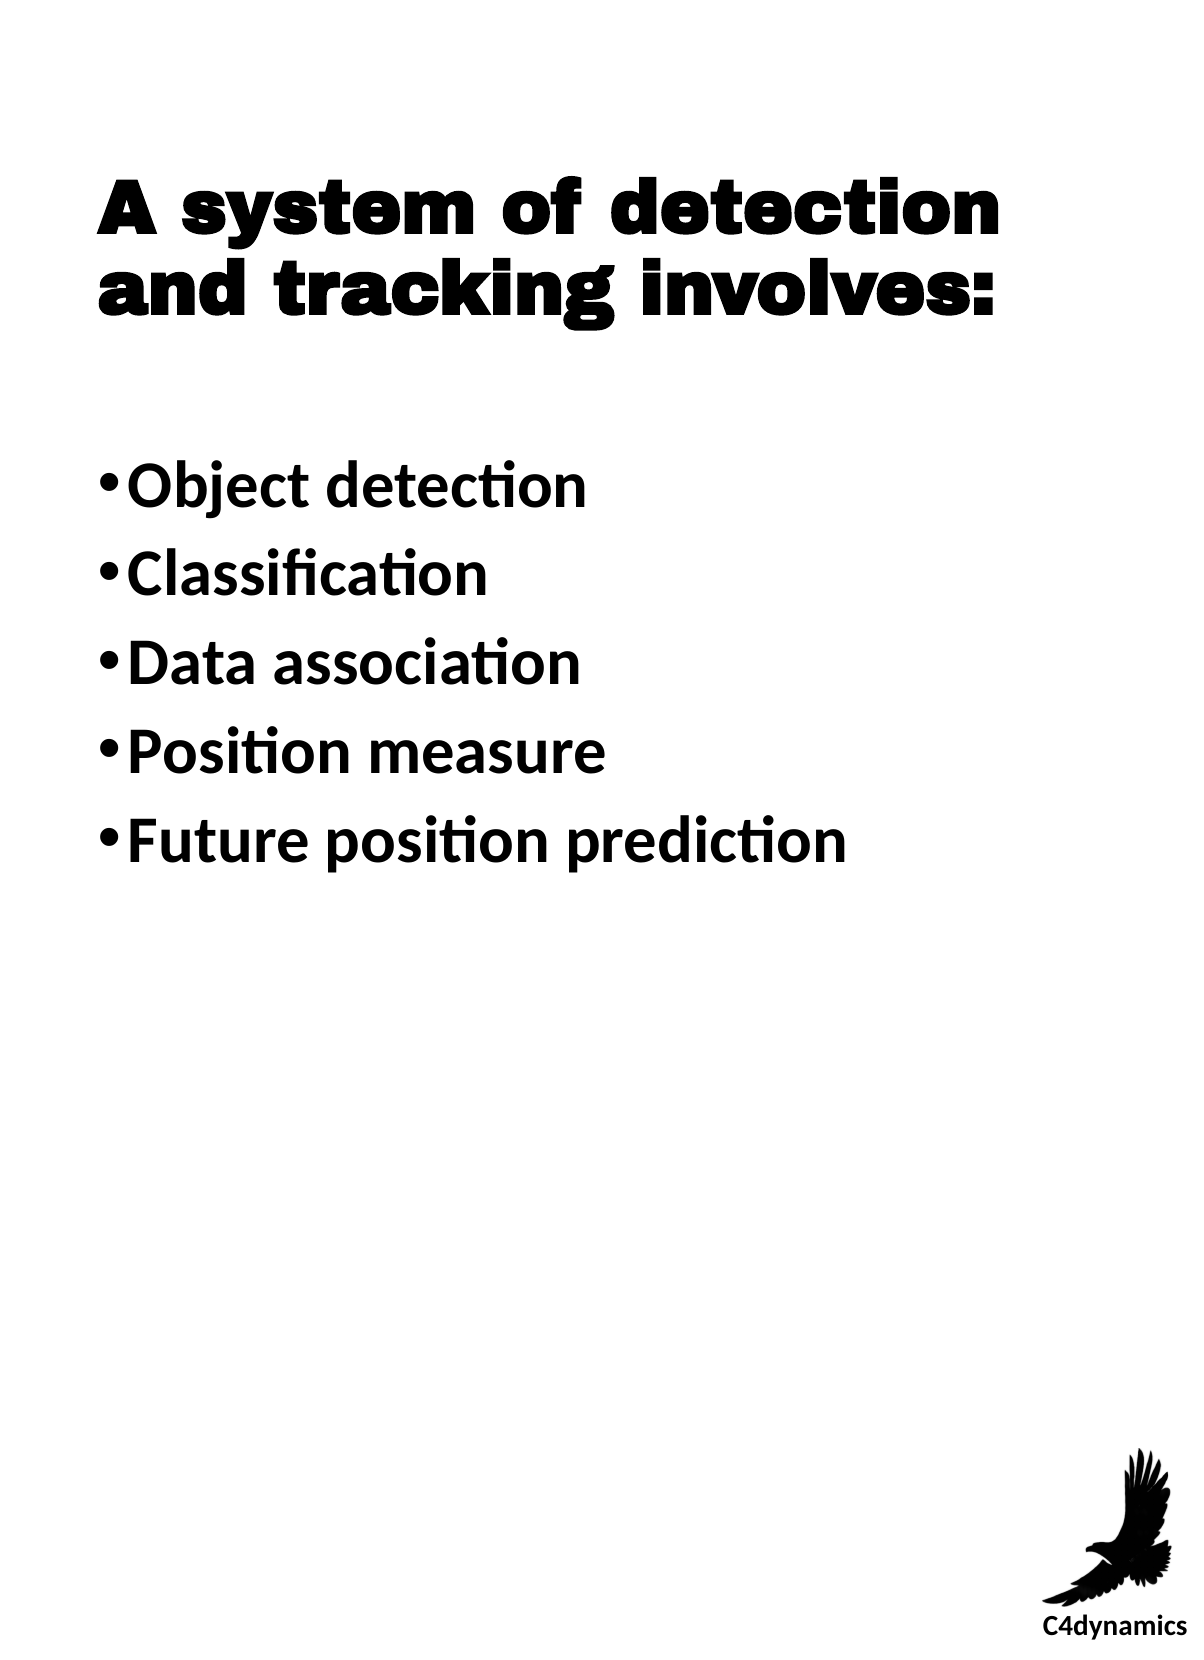

# A system of detection and tracking involves:
Object detection
Classification
Data association
Position measure
Future position prediction